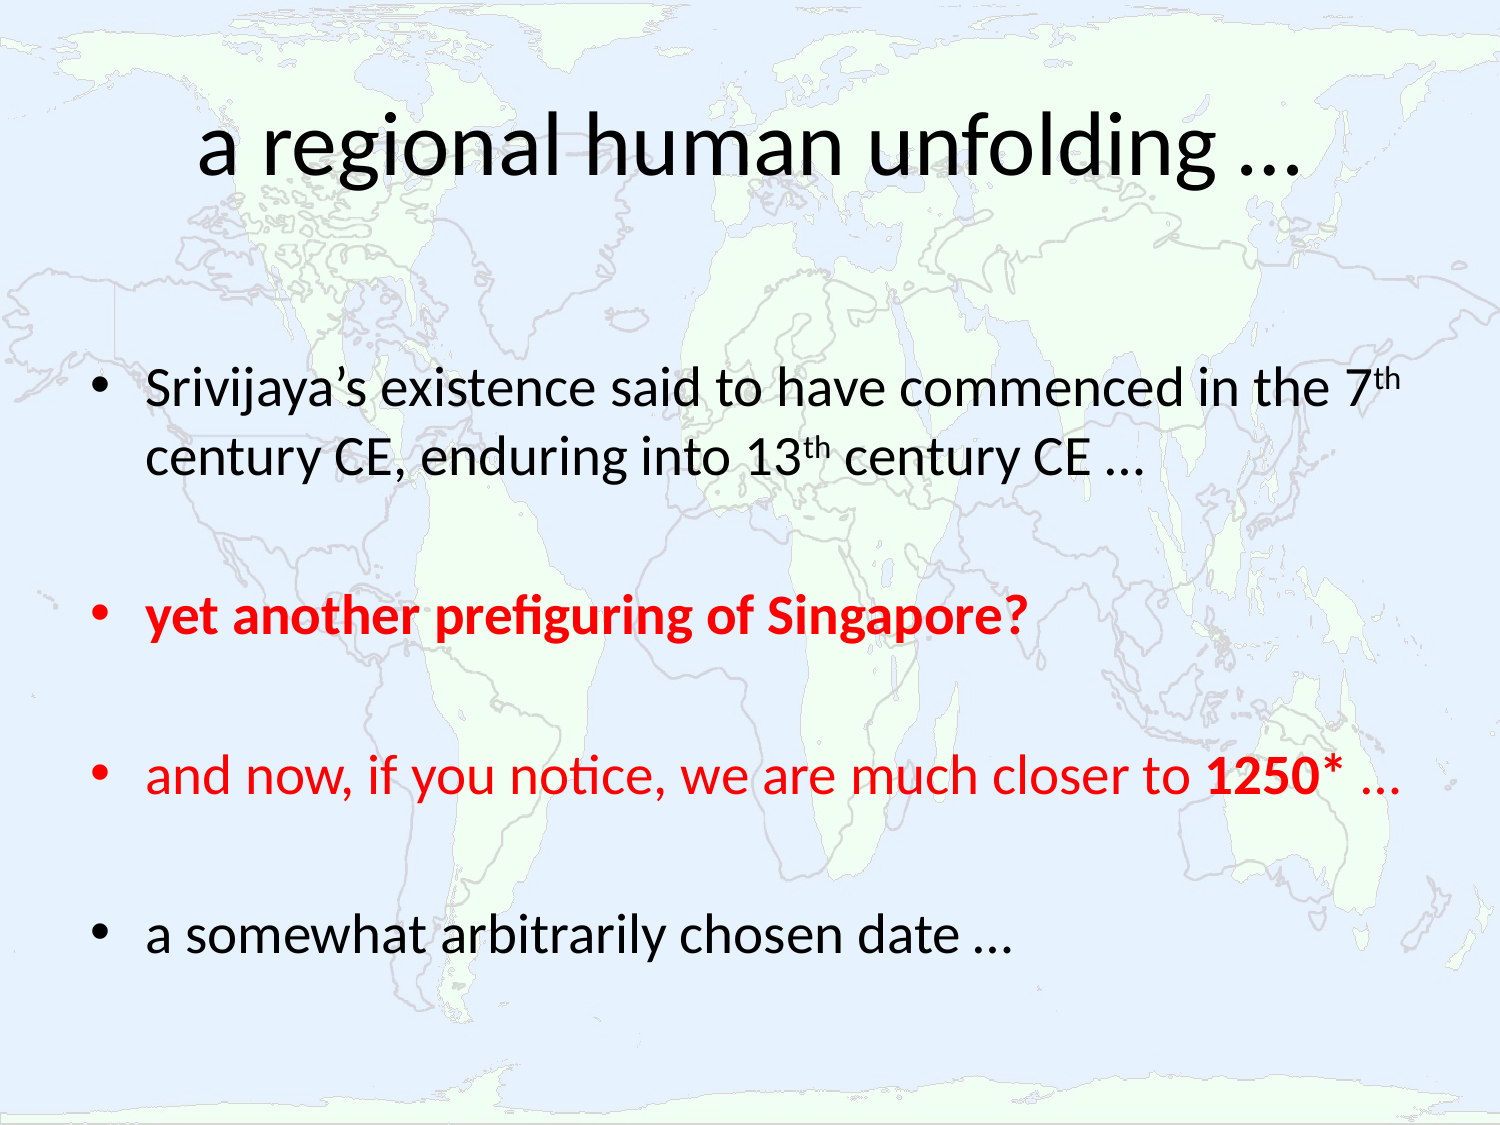

# a regional human unfolding …

Srivijaya’s existence said to have commenced in the 7th century CE, enduring into 13th century CE …

yet another prefiguring of Singapore?

and now, if you notice, we are much closer to 1250* …

a somewhat arbitrarily chosen date …